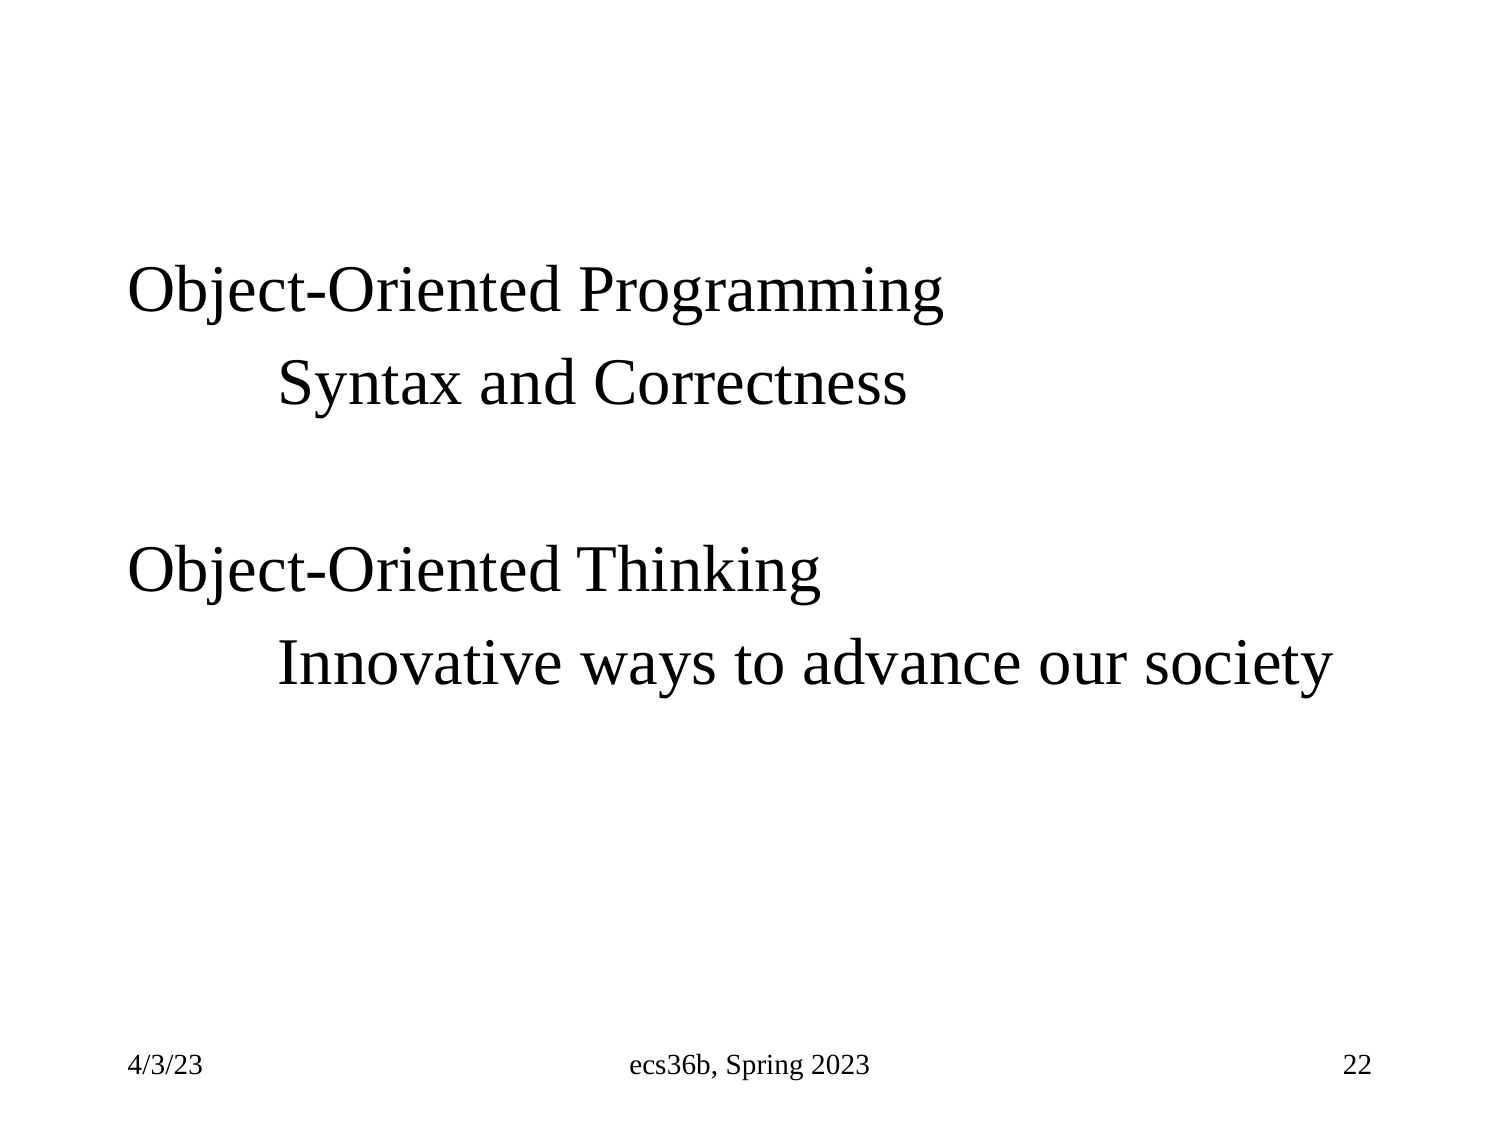

Object-Oriented Programming
	Syntax and Correctness

Object-Oriented Thinking
	Innovative ways to advance our society
4/3/23
ecs36b, Spring 2023
22